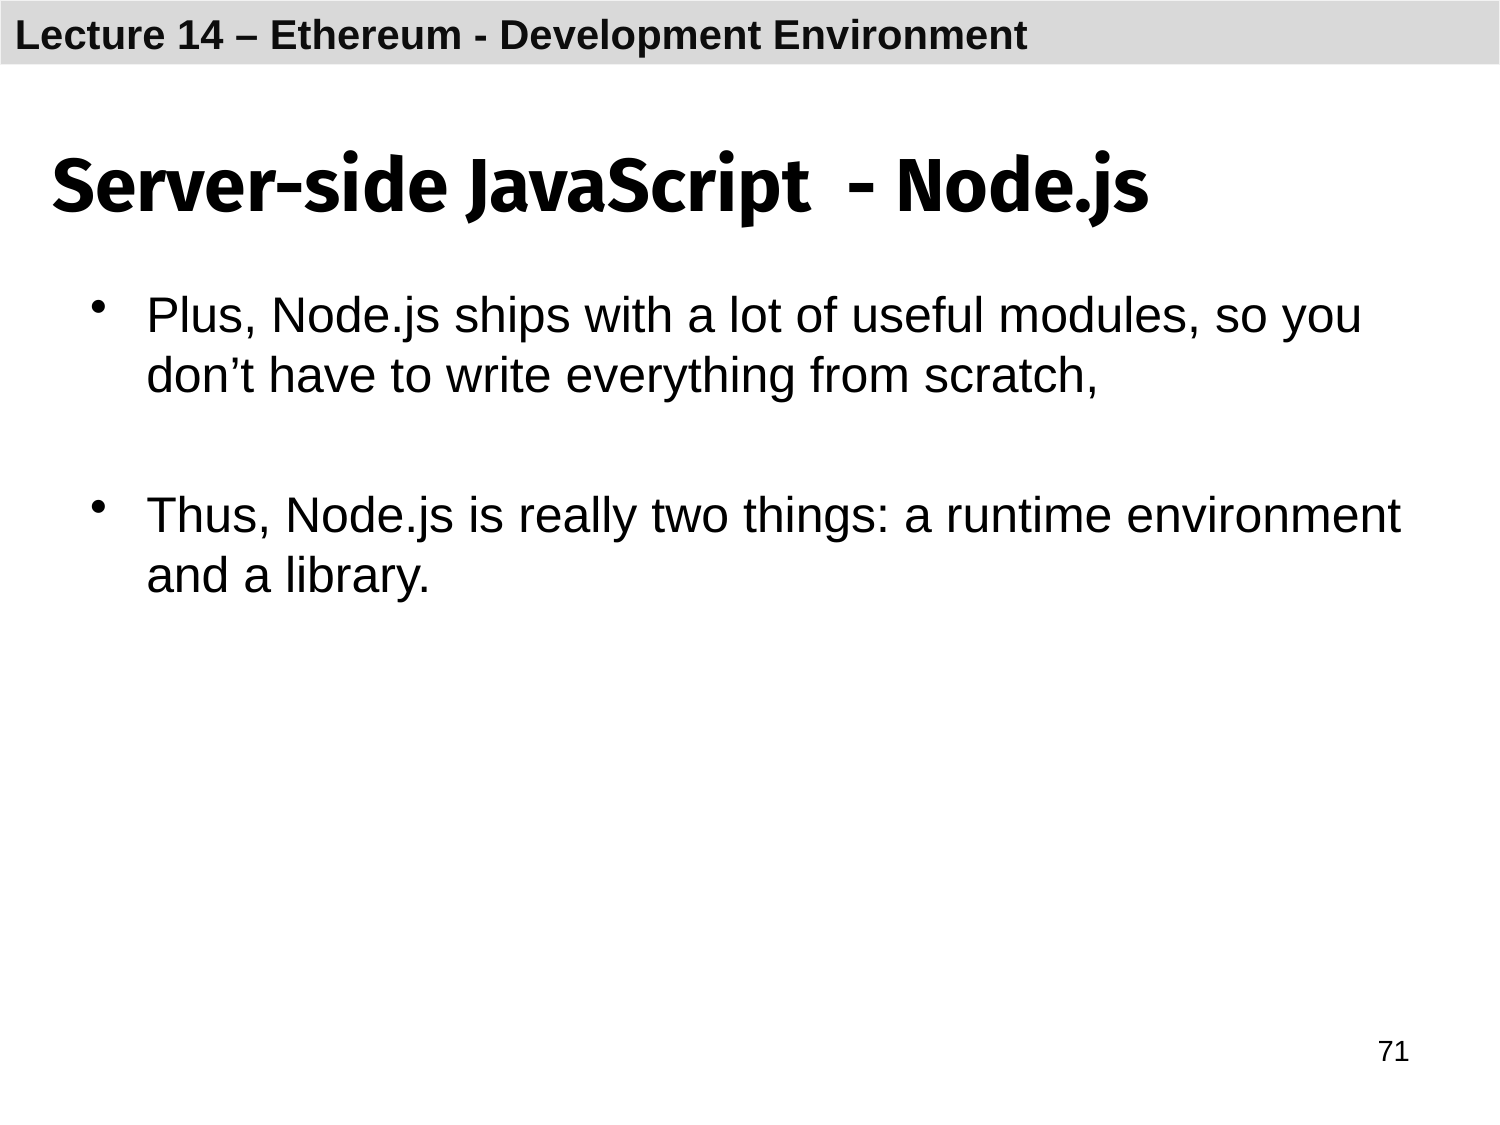

# Server-side JavaScript  - Node.js
Plus, Node.js ships with a lot of useful modules, so you don’t have to write everything from scratch,

Thus, Node.js is really two things: a runtime environment and a library.
71